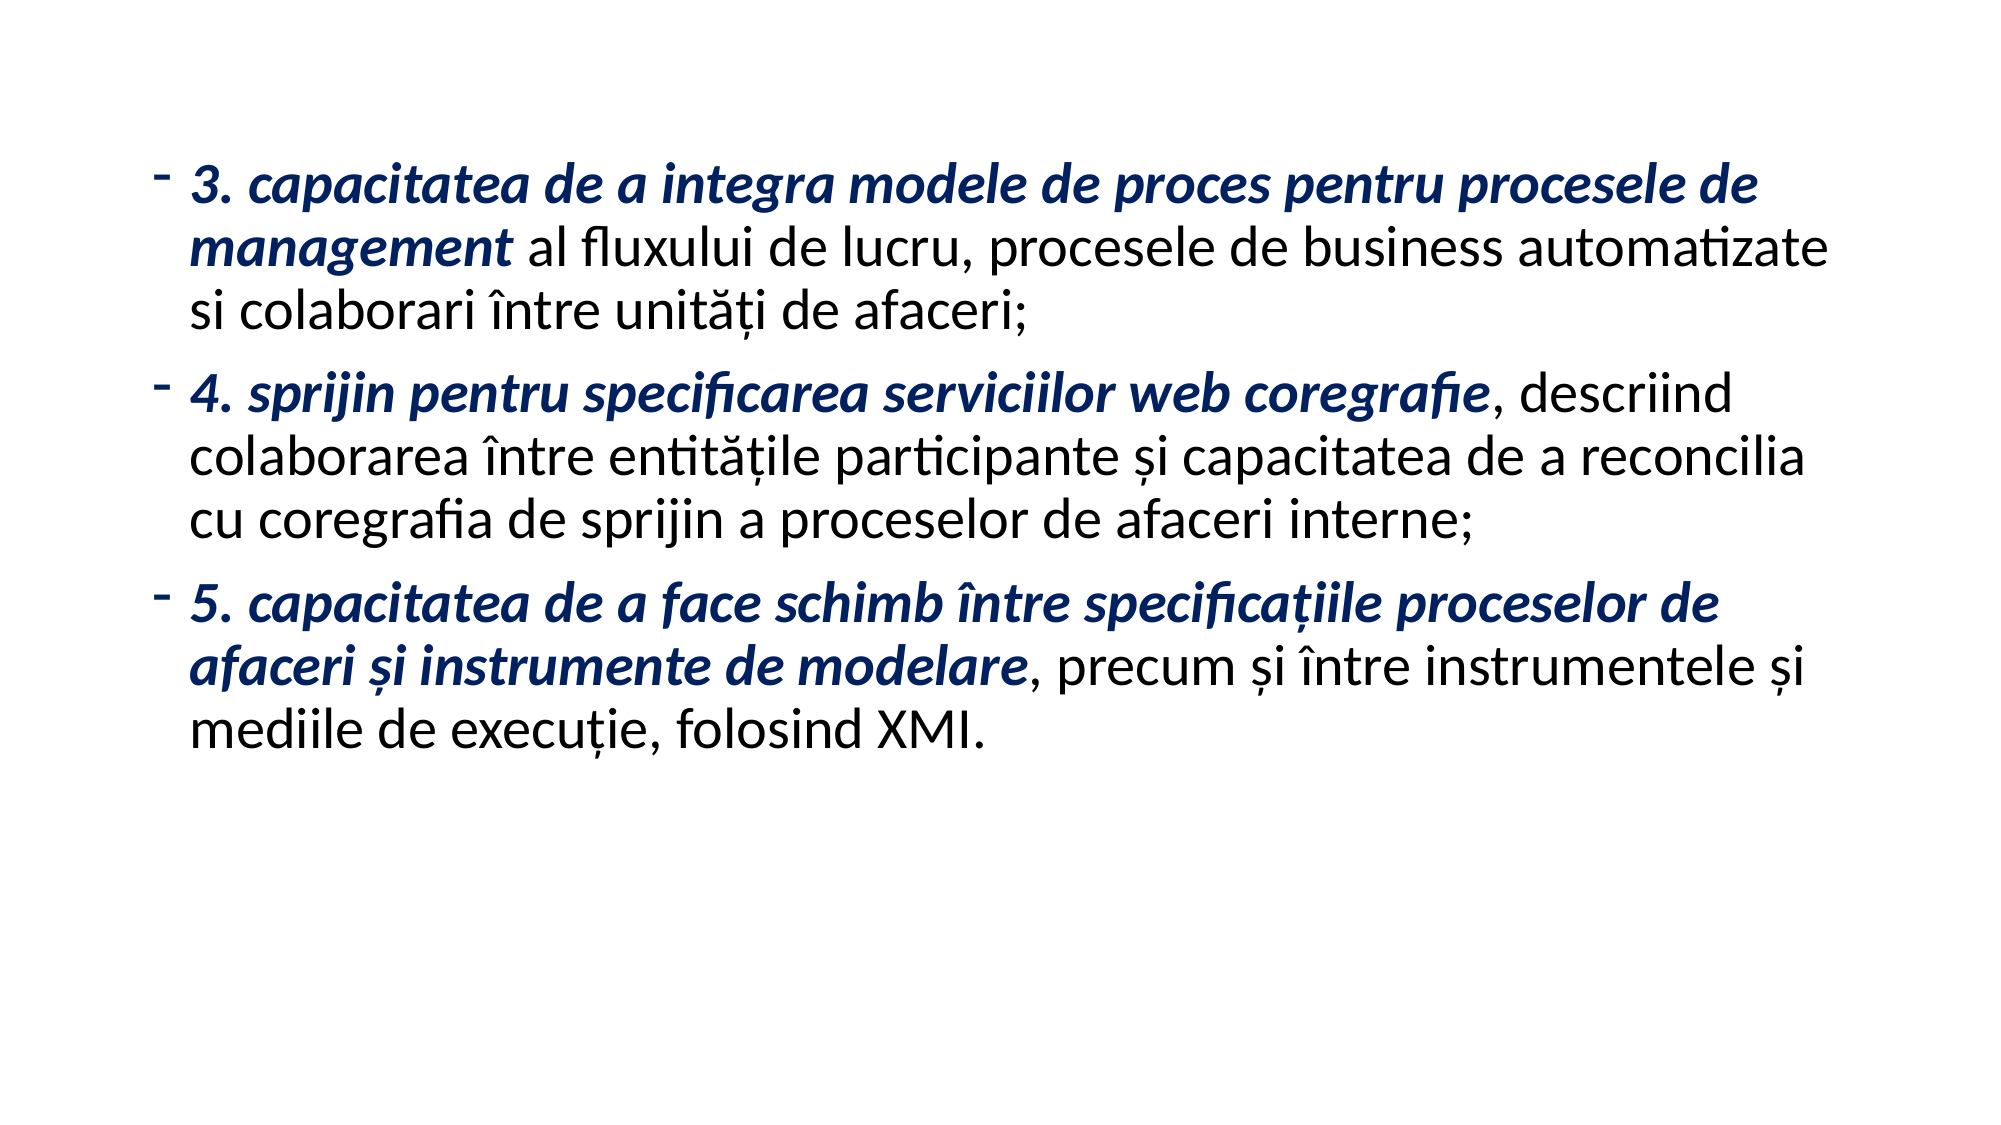

3. capacitatea de a integra modele de proces pentru procesele de management al fluxului de lucru, procesele de business automatizate si colaborari între unităţi de afaceri;
4. sprijin pentru specificarea serviciilor web coregrafie, descriind colaborarea între entităţile participante şi capacitatea de a reconcilia cu coregrafia de sprijin a proceselor de afaceri interne;
5. capacitatea de a face schimb între specificaţiile proceselor de afaceri şi instrumente de modelare, precum şi între instrumentele şi mediile de execuţie, folosind XMI.